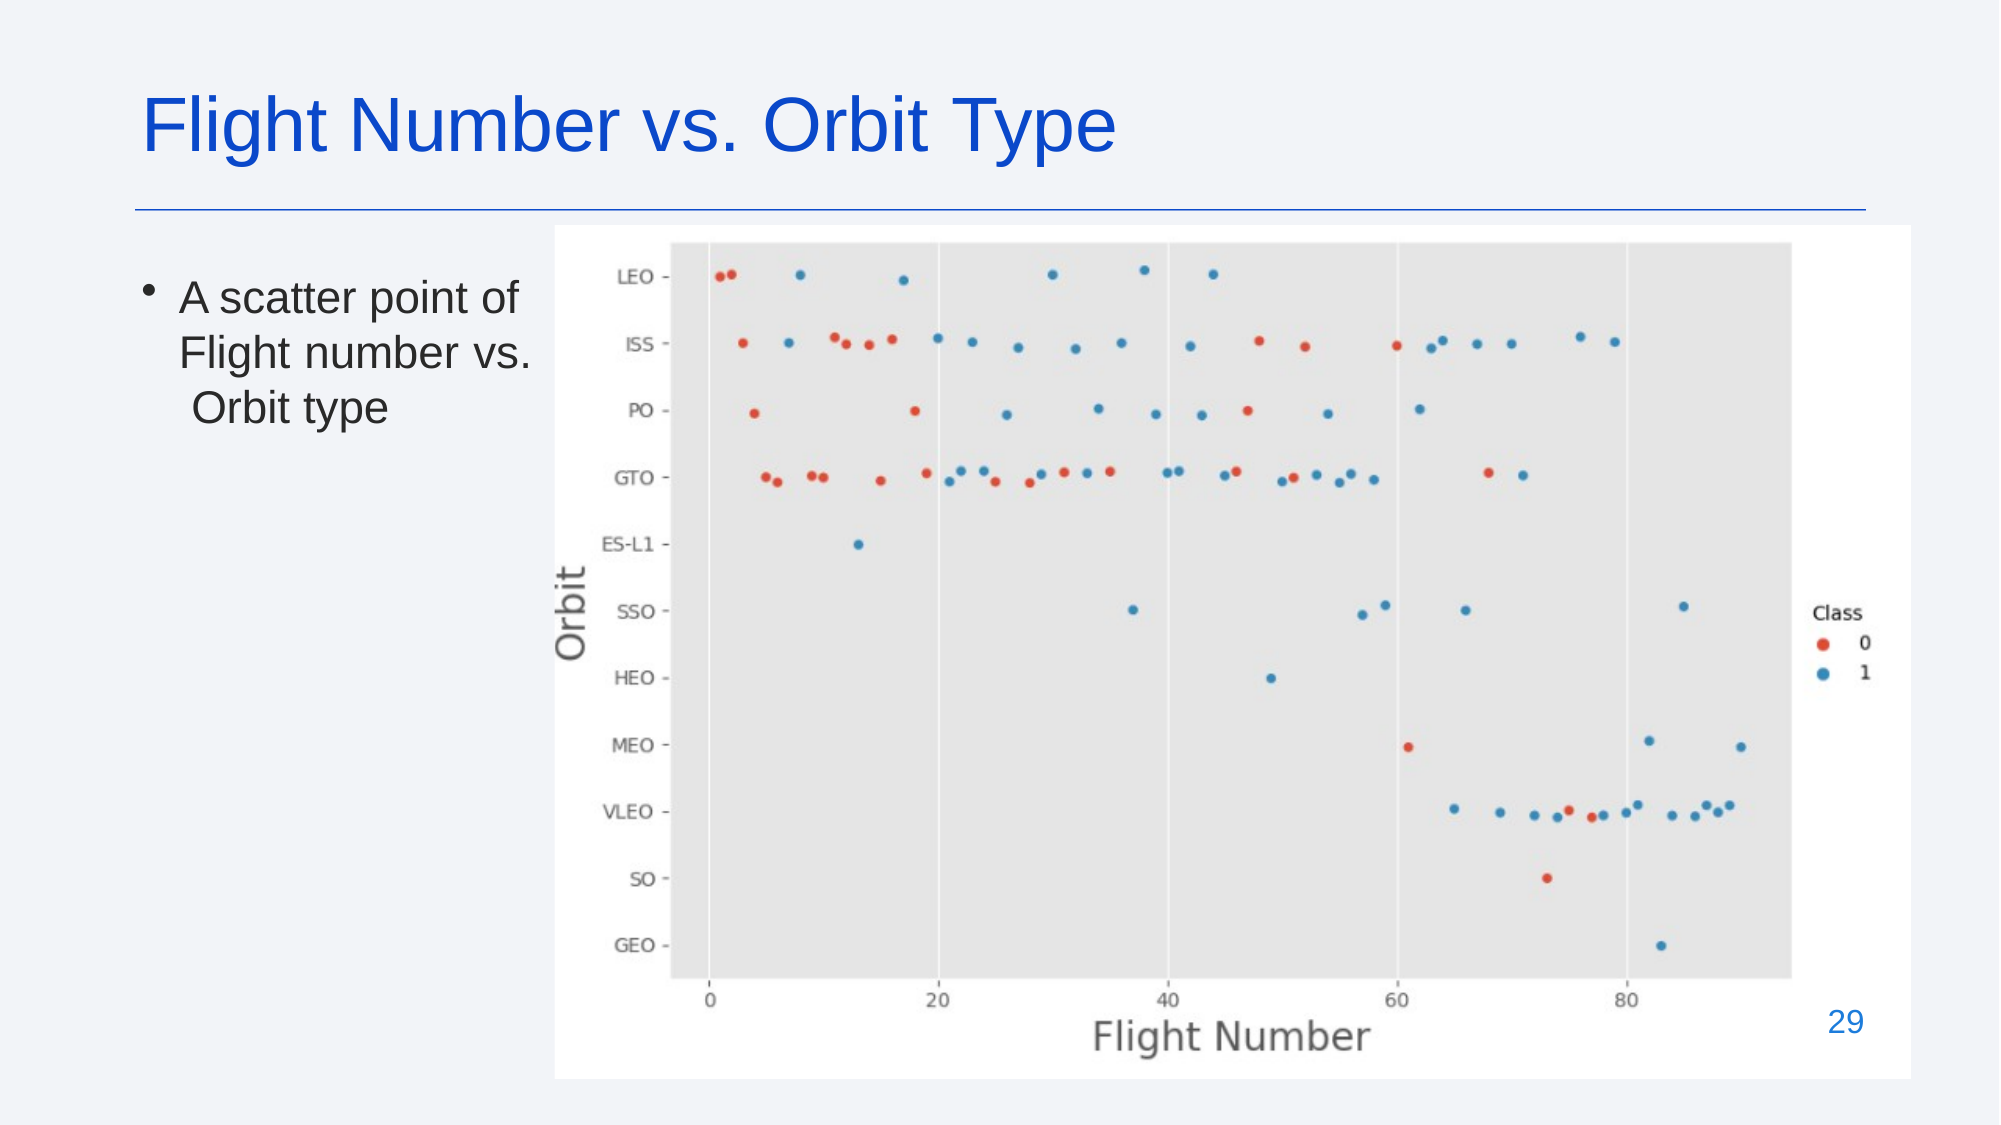

# Flight Number vs. Orbit Type

A scatter point of  Flight number vs.  Orbit type
29